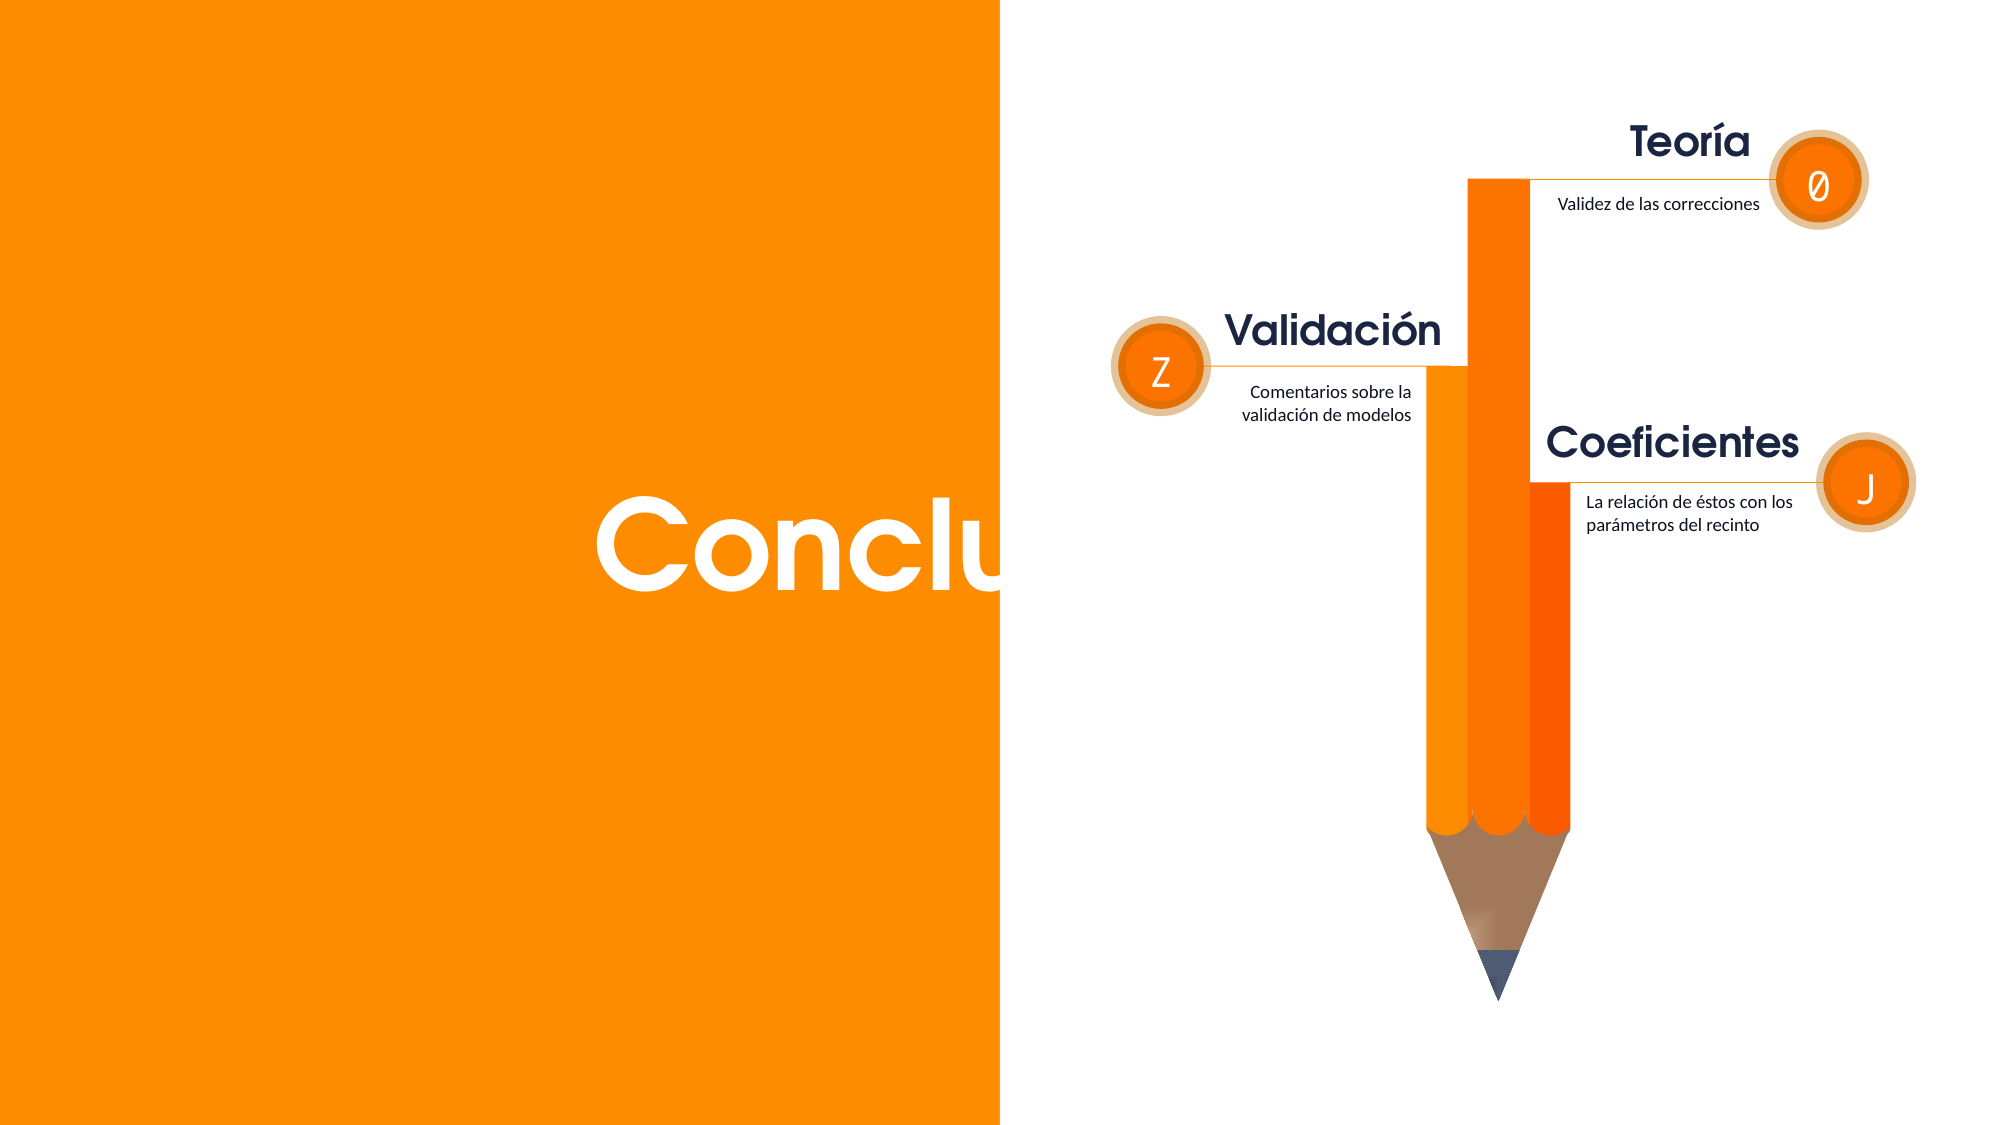

Teoría
0
Validez de las correcciones

Validación
Z
Comentarios sobre la validación de modelos

Coeficientes
J
La relación de éstos con los parámetros del recinto
Conclusiones